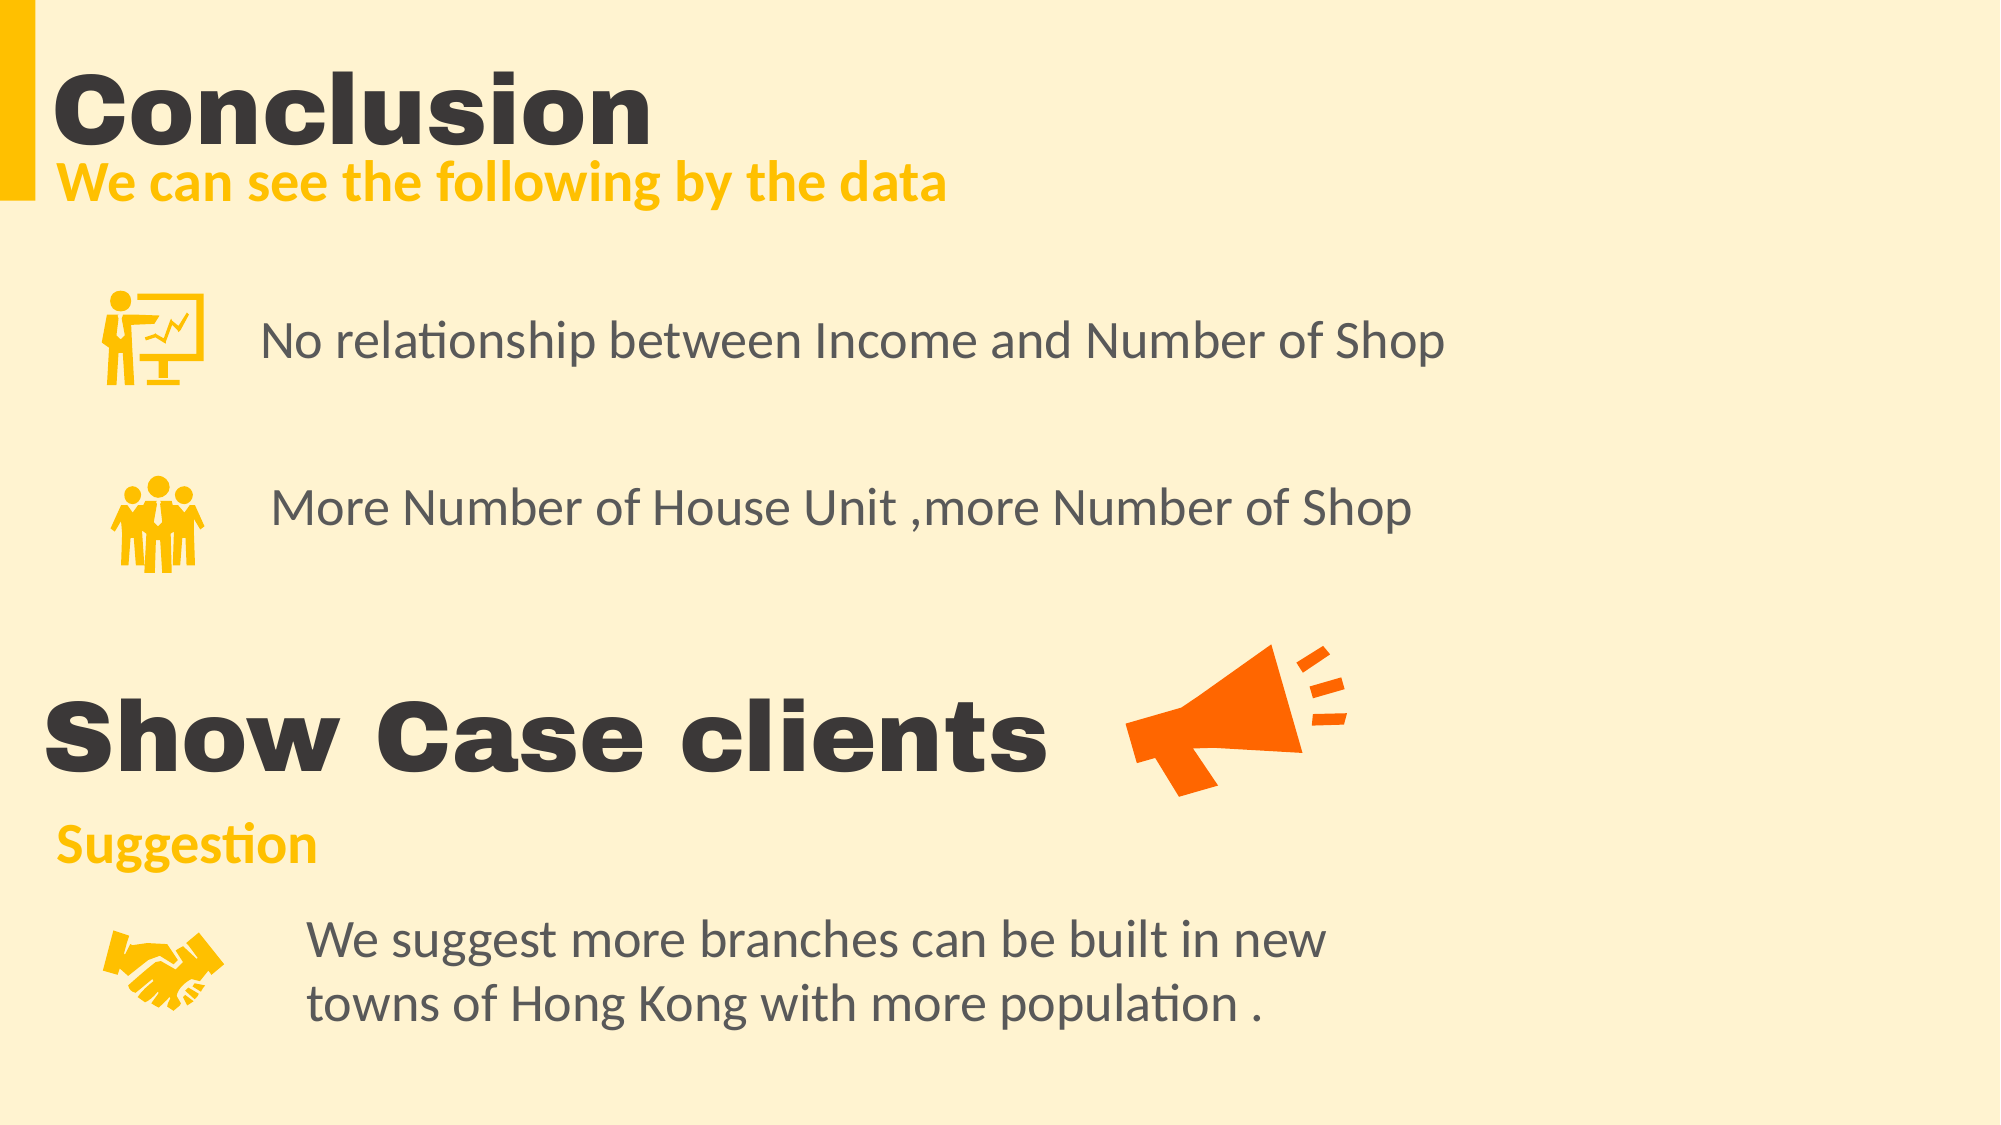

Conclusion
We can see the following by the data

No relationship between Income and Number of Shop
More Number of House Unit ,more Number of Shop

Show Case clients
Suggestion
We suggest more branches can be built in new towns of Hong Kong with more population .